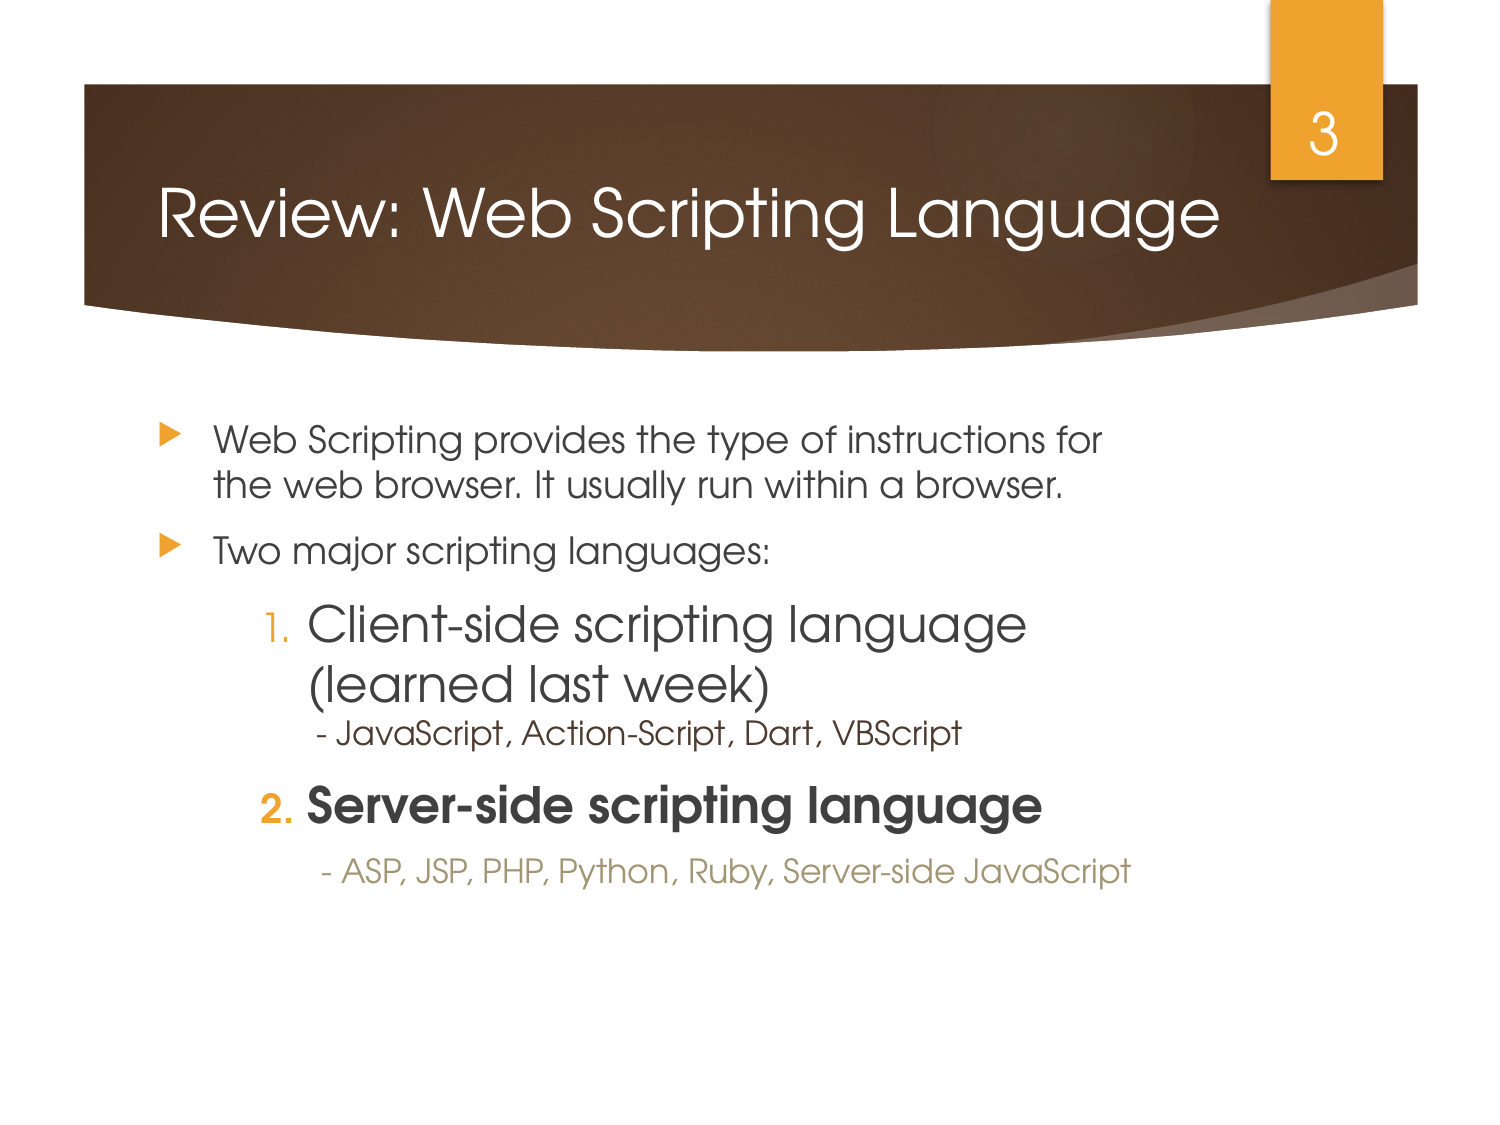

3
# Review: Web Scripting Language
Web Scripting provides the type of instructions for the web browser. It usually run within a browser.
Two major scripting languages:
Client-side scripting language (learned last week)
 - JavaScript, Action-Script, Dart, VBScript
Server-side scripting language
 - ASP, JSP, PHP, Python, Ruby, Server-side JavaScript